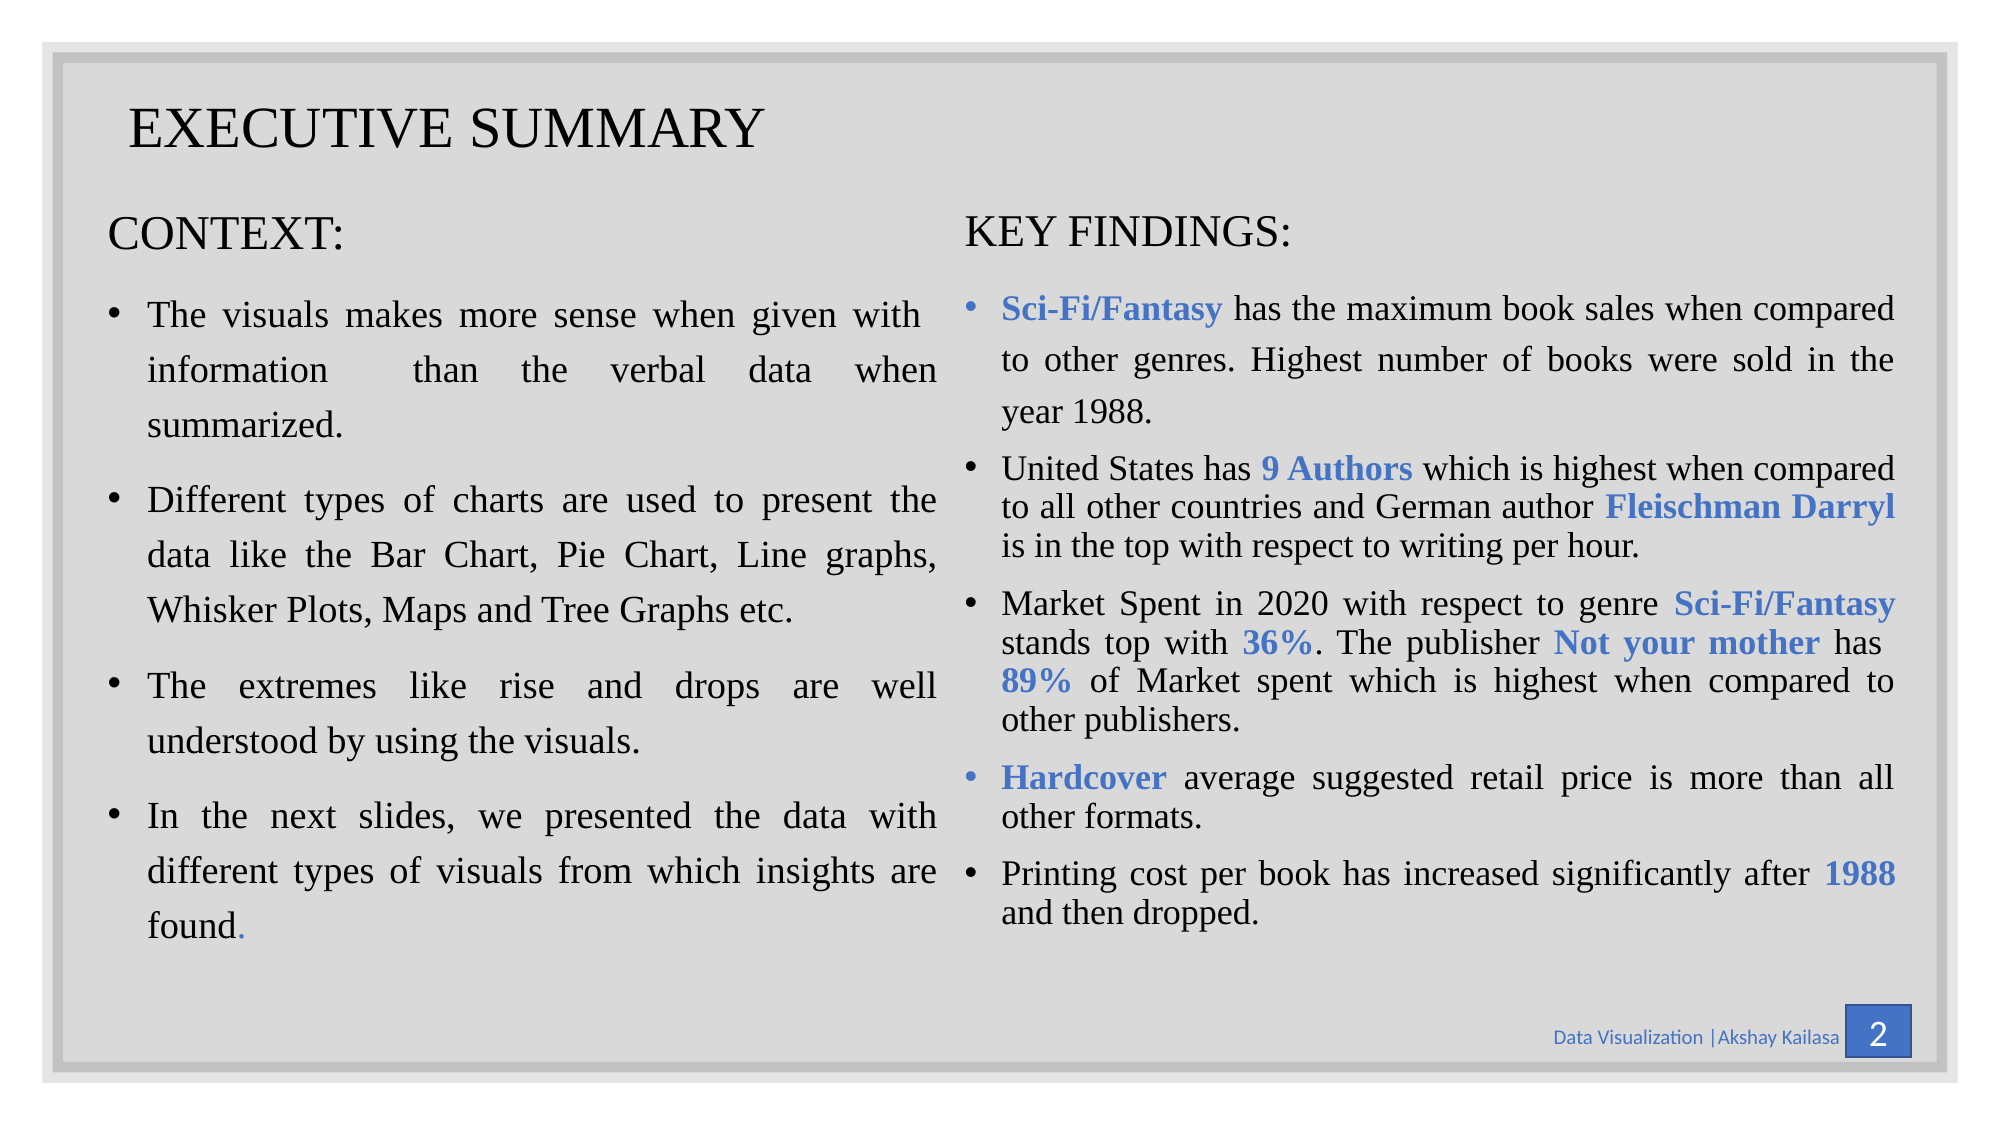

# EXECUTIVE SUMMARY
CONTEXT:
The visuals makes more sense when given with  information  than the verbal data when summarized.
Different types of charts are used to present the data like the Bar Chart, Pie Chart, Line graphs, Whisker Plots, Maps and Tree Graphs etc.
​The extremes like rise and drops are well understood by using the visuals.
In the next slides, we presented the data with different types of visuals from which insights are found.​

KEY FINDINGS:​
Sci-Fi/Fantasy has the maximum book sales when compared to other genres. Highest number of books were sold in the year 1988.
United States has 9 Authors which is highest when compared to all other countries and German author Fleischman Darryl is in the top with respect to writing per hour.
Market Spent in 2020 with respect to genre Sci-Fi/Fantasy stands top with 36%. The publisher Not your mother has  89% of Market spent which is highest when compared to other publishers.
Hardcover average suggested retail price is more than all other formats.
Printing cost per book has increased significantly after 1988 and then dropped.

2
      Data Visualization |Akshay Kailasa